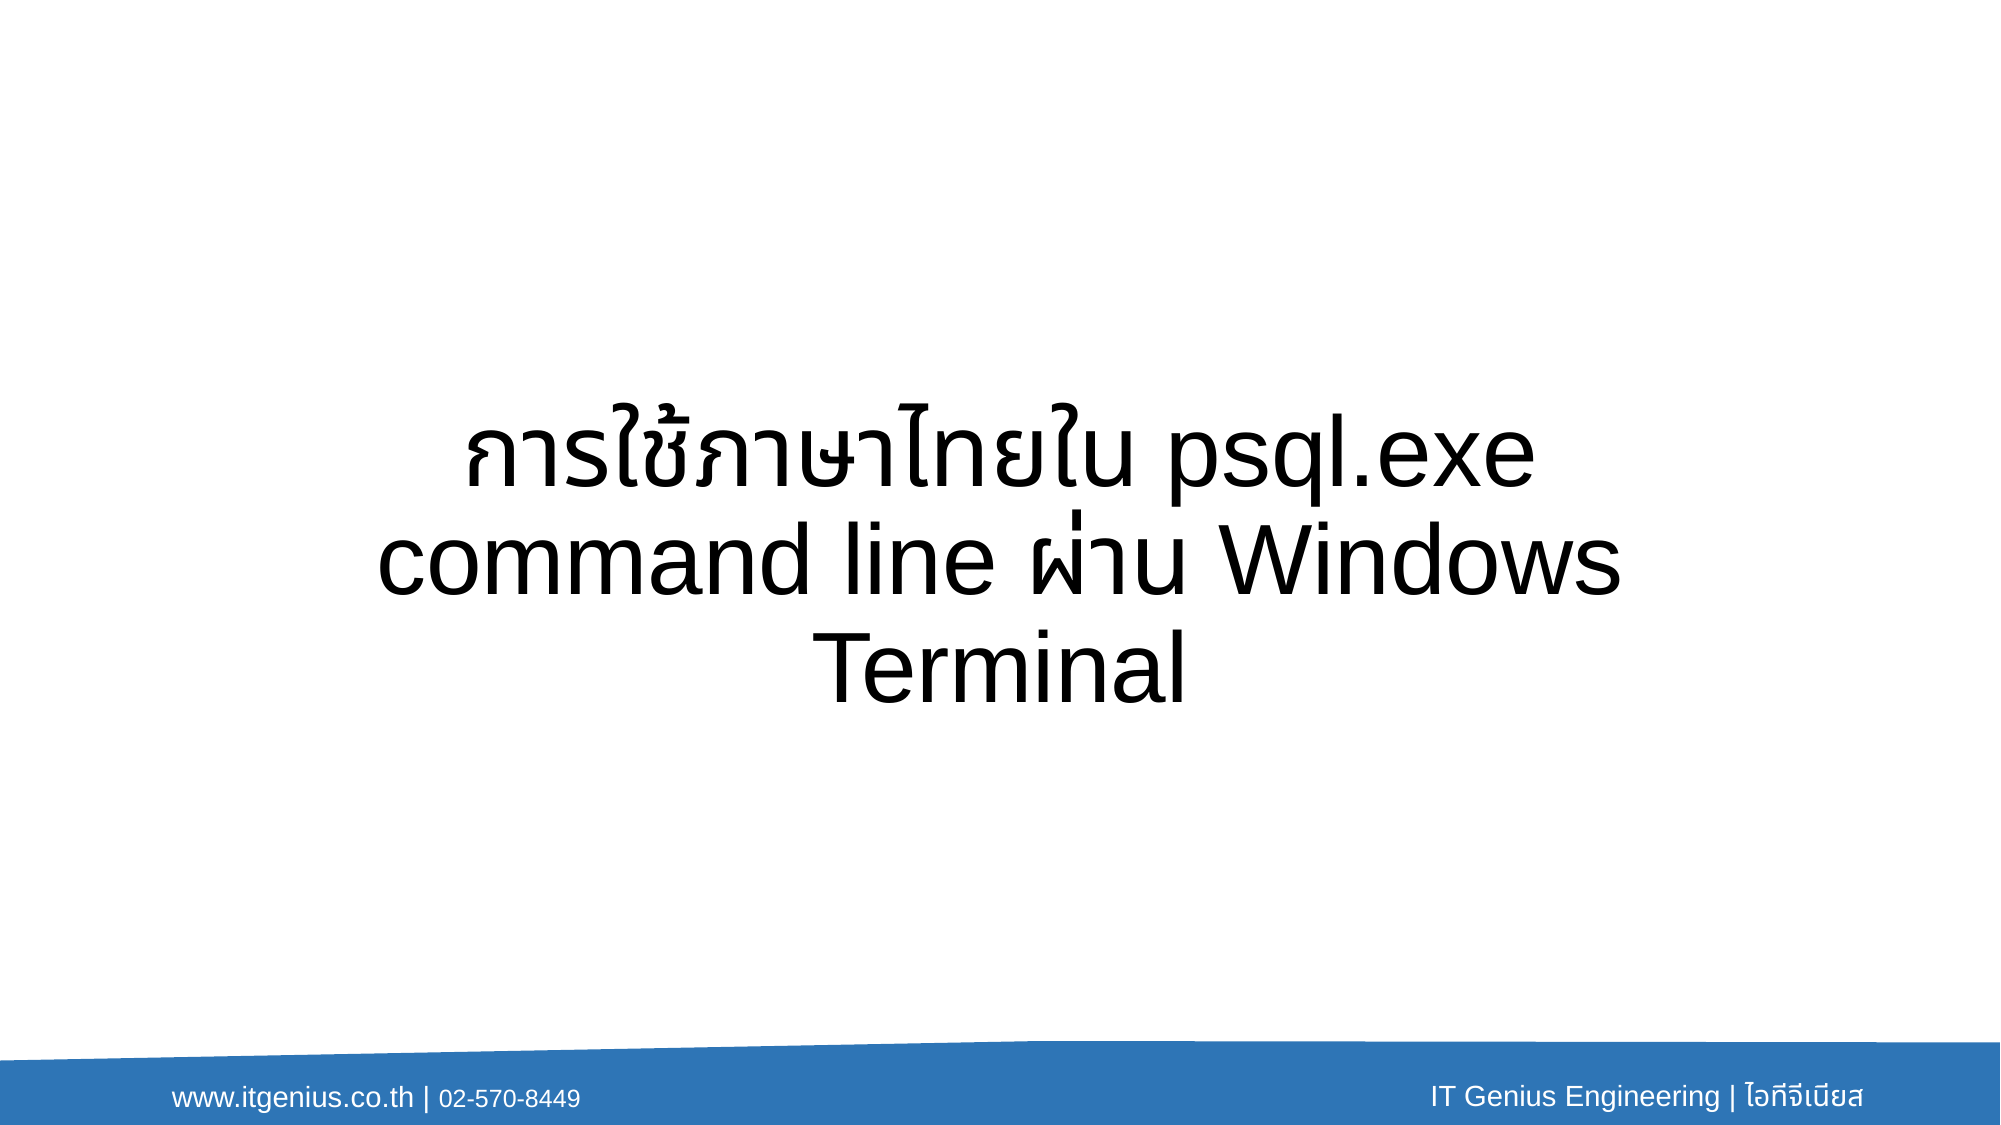

# การใช้ภาษาไทยใน psql.exe command line ผ่าน Windows Terminal

IT Genius Engineering | ไอทีจีเนียส
www.itgenius.co.th | 02-570-8449